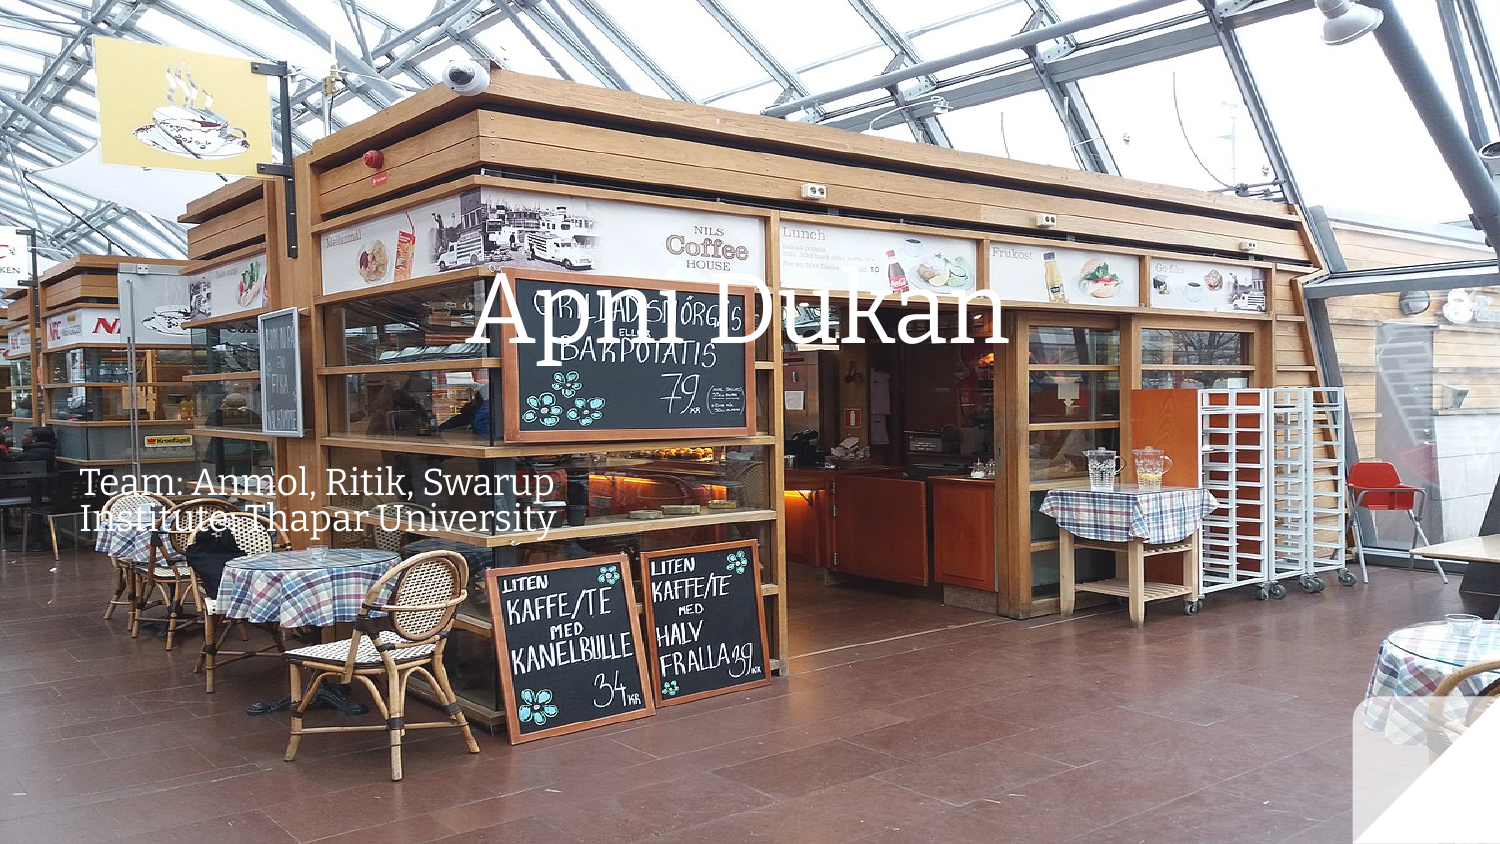

# Apni Dukan
Team: Anmol, Ritik, Swarup
Institute: Thapar University